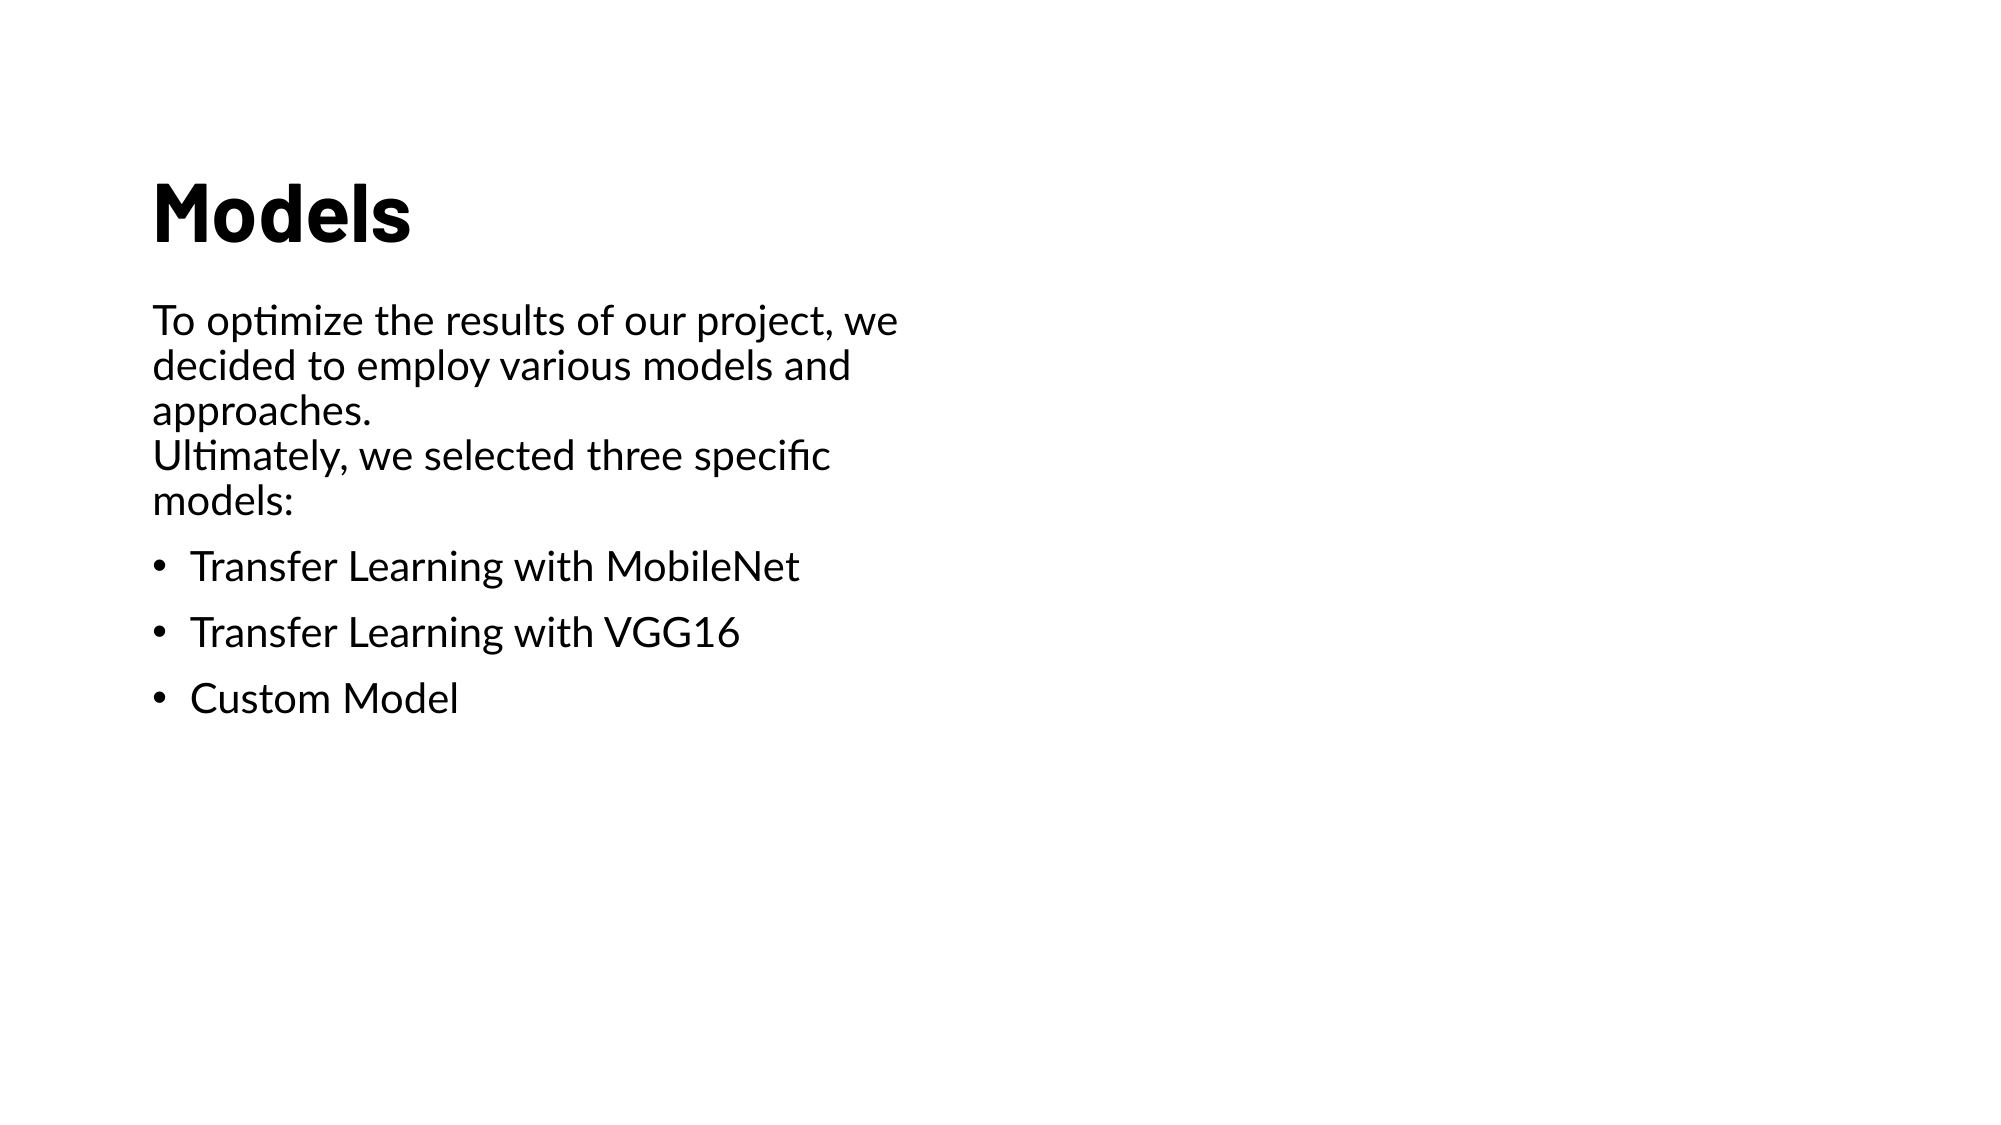

# Models
To optimize the results of our project, we decided to employ various models and approaches.
Ultimately, we selected three specific models:
Transfer Learning with MobileNet
Transfer Learning with VGG16
Custom Model